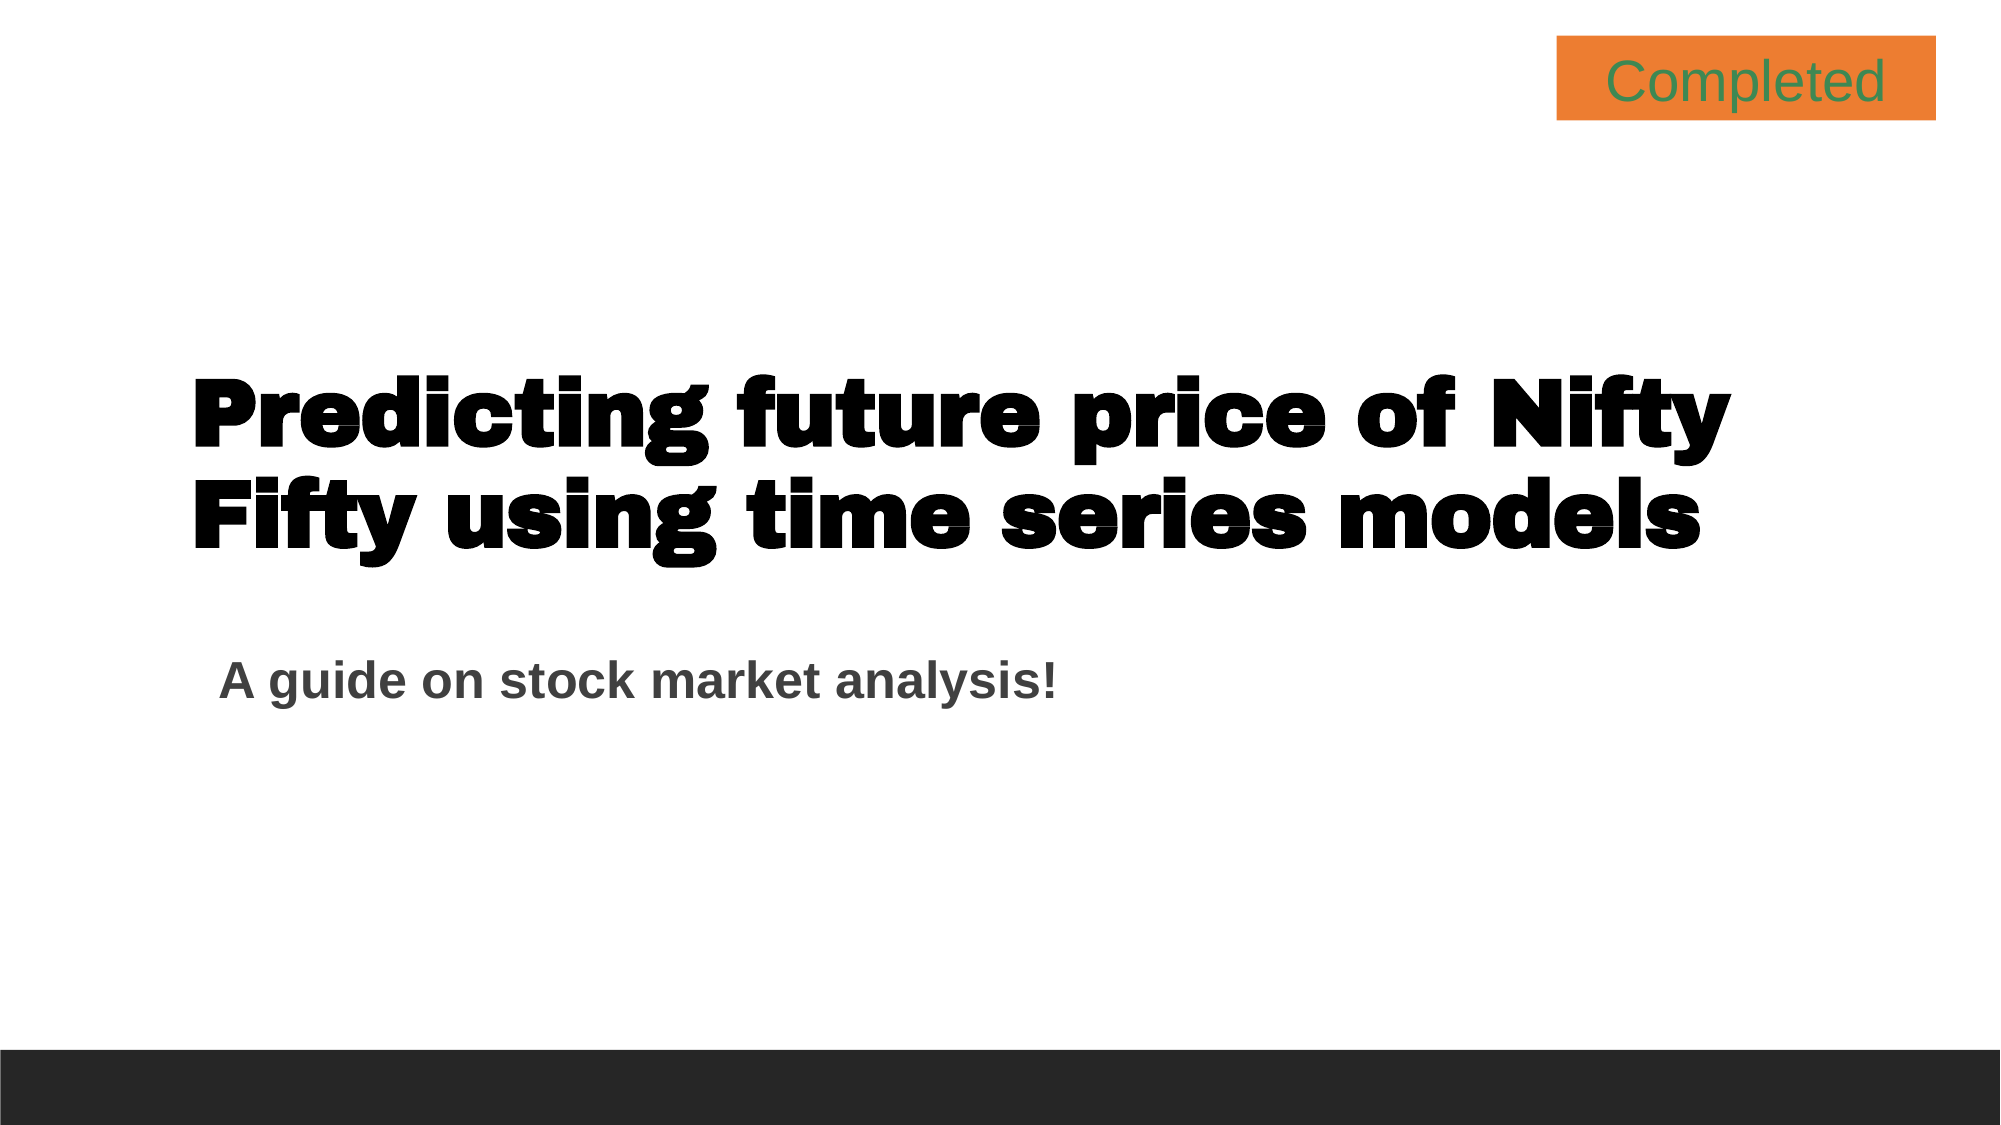

Completed
Predicting future price of Nifty Fifty using time series models
A guide on stock market analysis!